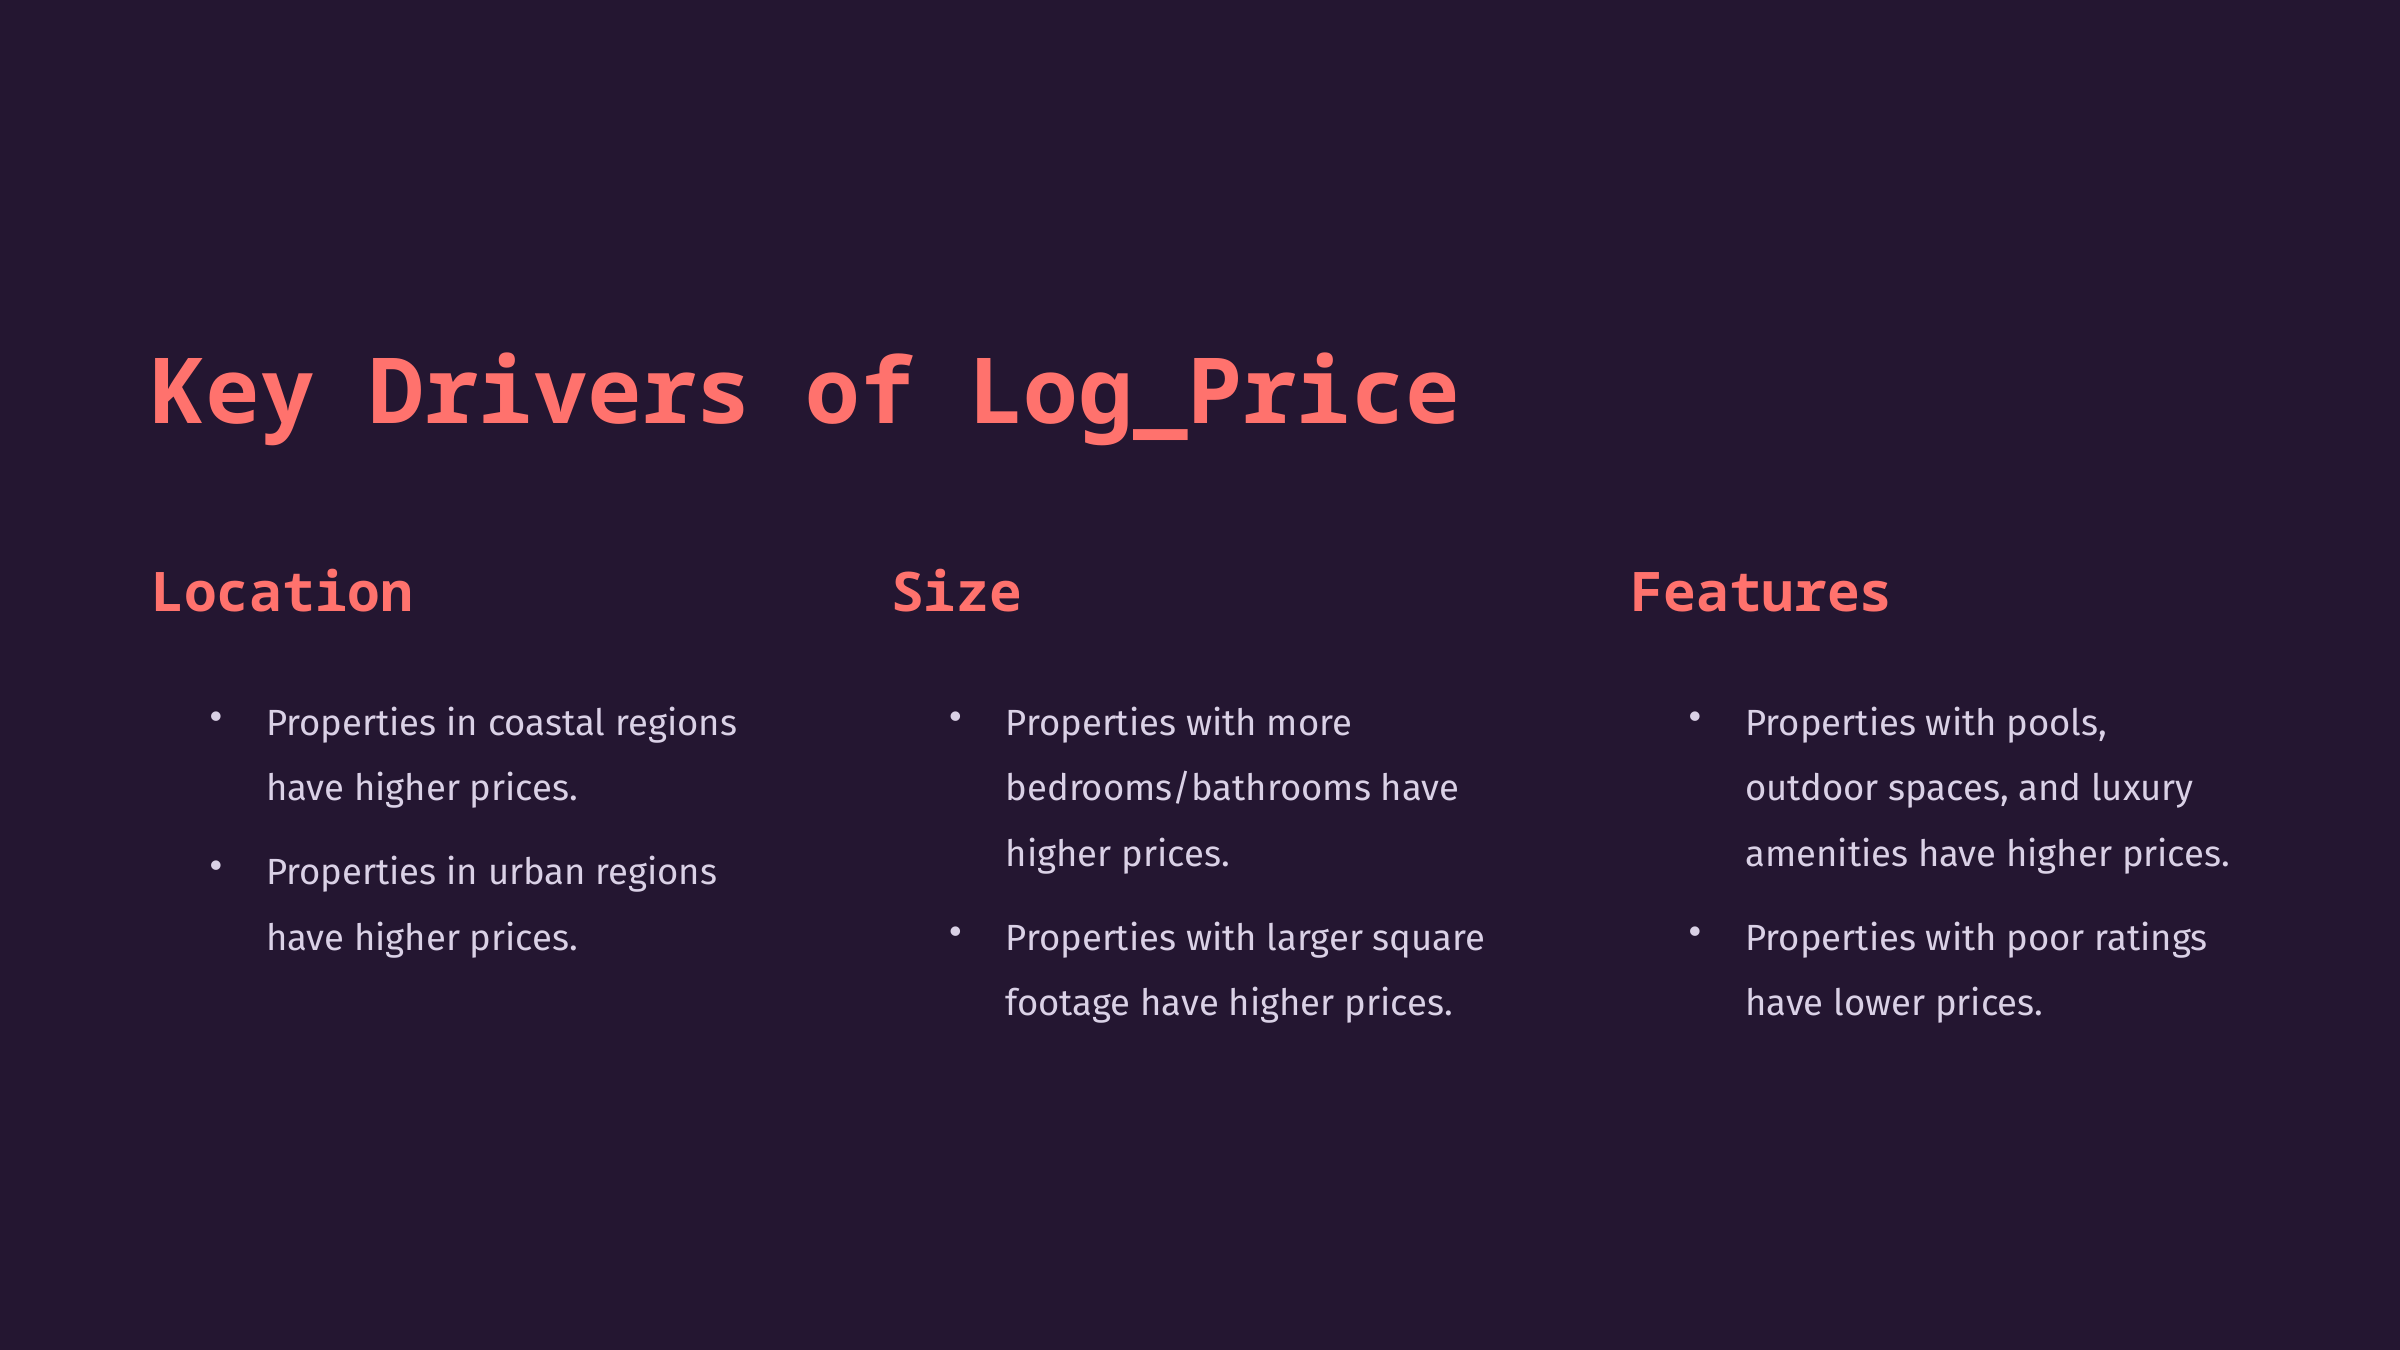

Key Drivers of Log_Price
Location
Size
Features
Properties in coastal regions have higher prices.
Properties with more bedrooms/bathrooms have higher prices.
Properties with pools, outdoor spaces, and luxury amenities have higher prices.
Properties in urban regions have higher prices.
Properties with larger square footage have higher prices.
Properties with poor ratings have lower prices.